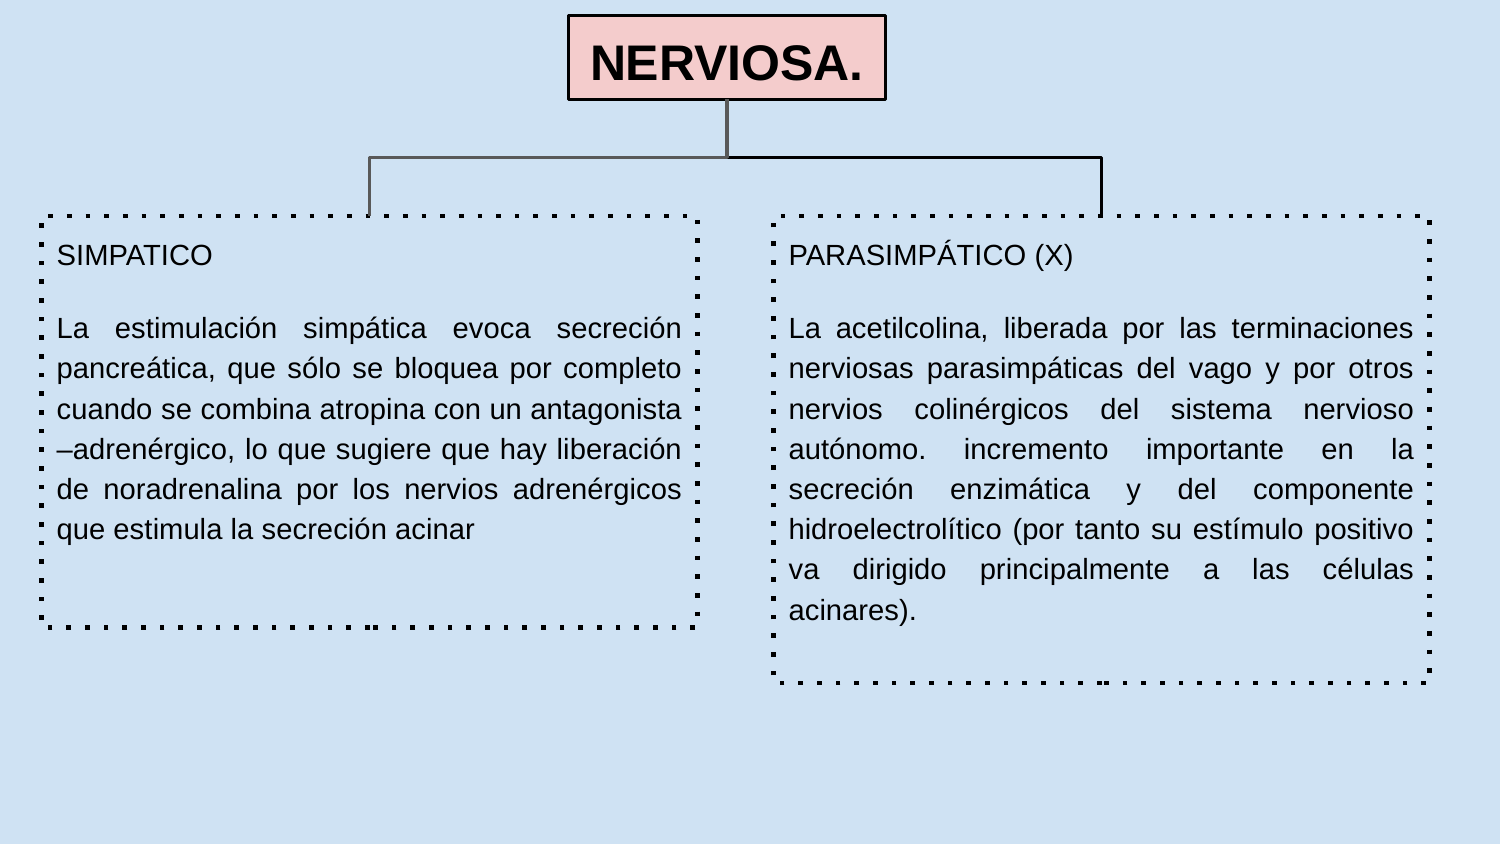

NERVIOSA.
SIMPATICO
La estimulación simpática evoca secreción pancreática, que sólo se bloquea por completo cuando se combina atropina con un antagonista –adrenérgico, lo que sugiere que hay liberación de noradrenalina por los nervios adrenérgicos que estimula la secreción acinar

PARASIMPÁTICO (X)
La acetilcolina, liberada por las terminaciones nerviosas parasimpáticas del vago y por otros nervios colinérgicos del sistema nervioso autónomo. incremento importante en la secreción enzimática y del componente hidroelectrolítico (por tanto su estímulo positivo va dirigido principalmente a las células acinares).